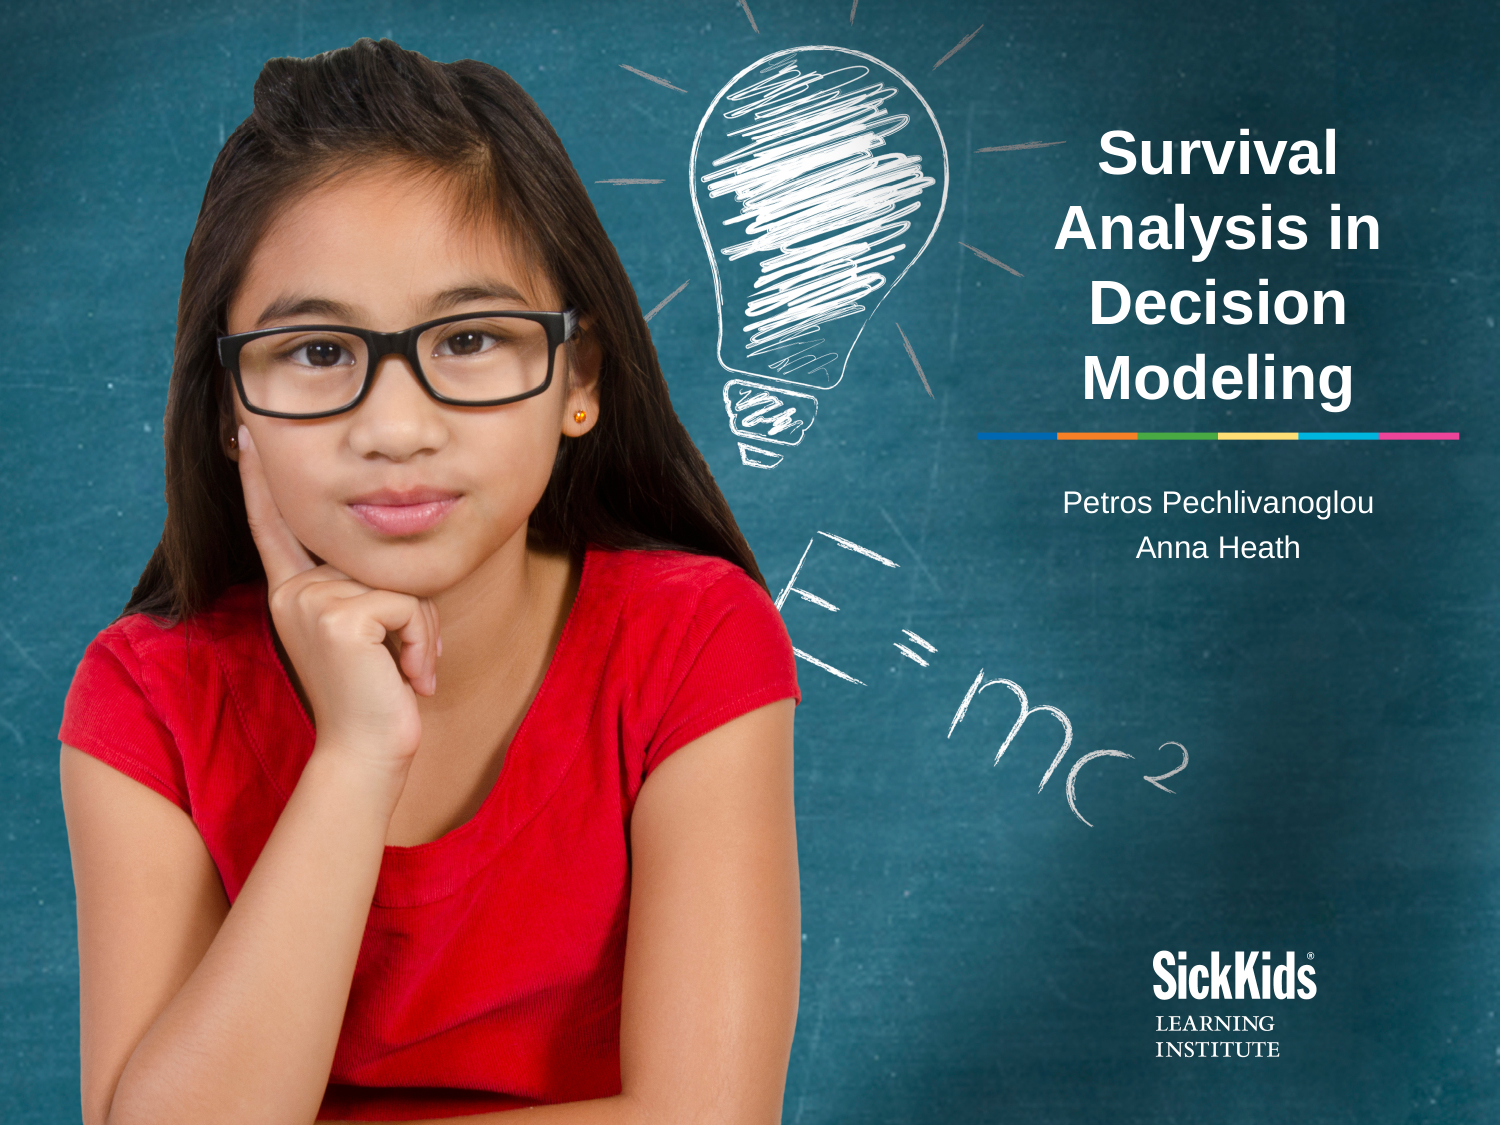

Survival Analysis in Decision Modeling
Petros Pechlivanoglou
Anna Heath